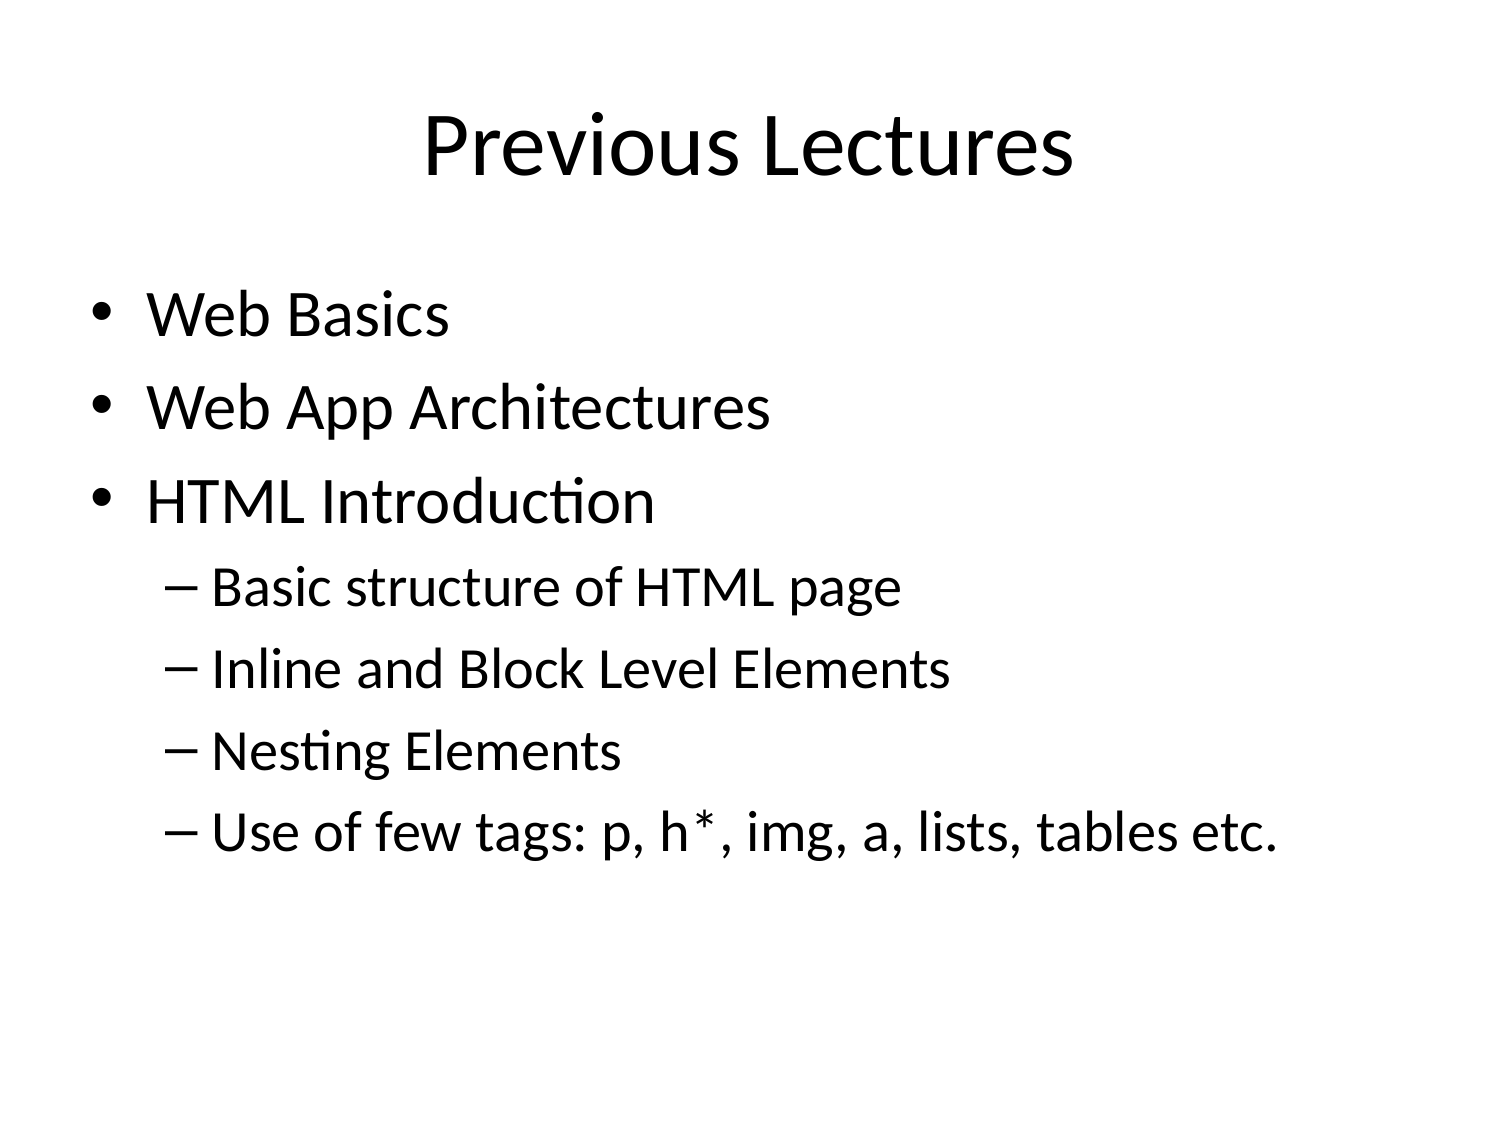

# Previous Lectures
Web Basics
Web App Architectures
HTML Introduction
Basic structure of HTML page
Inline and Block Level Elements
Nesting Elements
Use of few tags: p, h*, img, a, lists, tables etc.